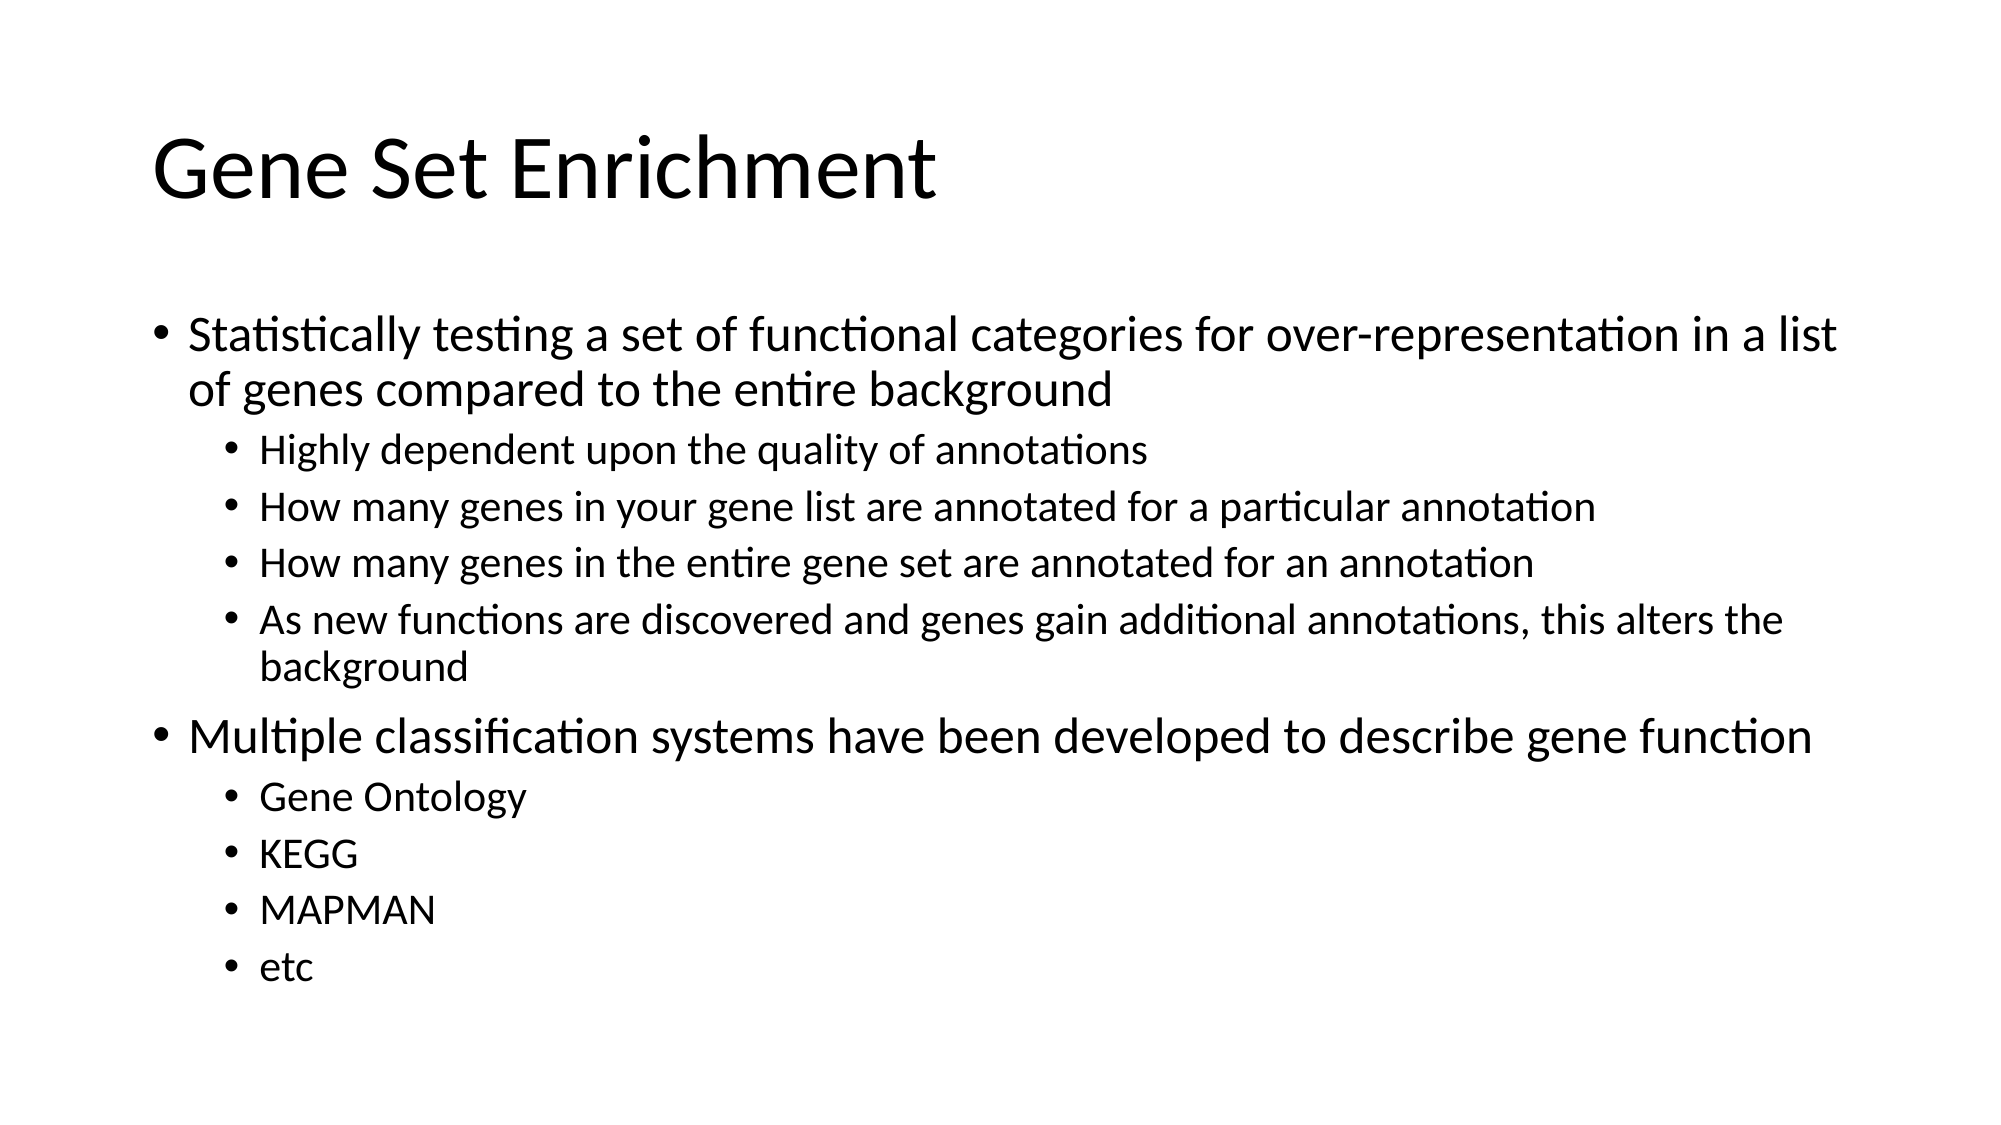

# Gene Set Enrichment
Statistically testing a set of functional categories for over-representation in a list of genes compared to the entire background
Highly dependent upon the quality of annotations
How many genes in your gene list are annotated for a particular annotation
How many genes in the entire gene set are annotated for an annotation
As new functions are discovered and genes gain additional annotations, this alters the background
Multiple classification systems have been developed to describe gene function
Gene Ontology
KEGG
MAPMAN
etc